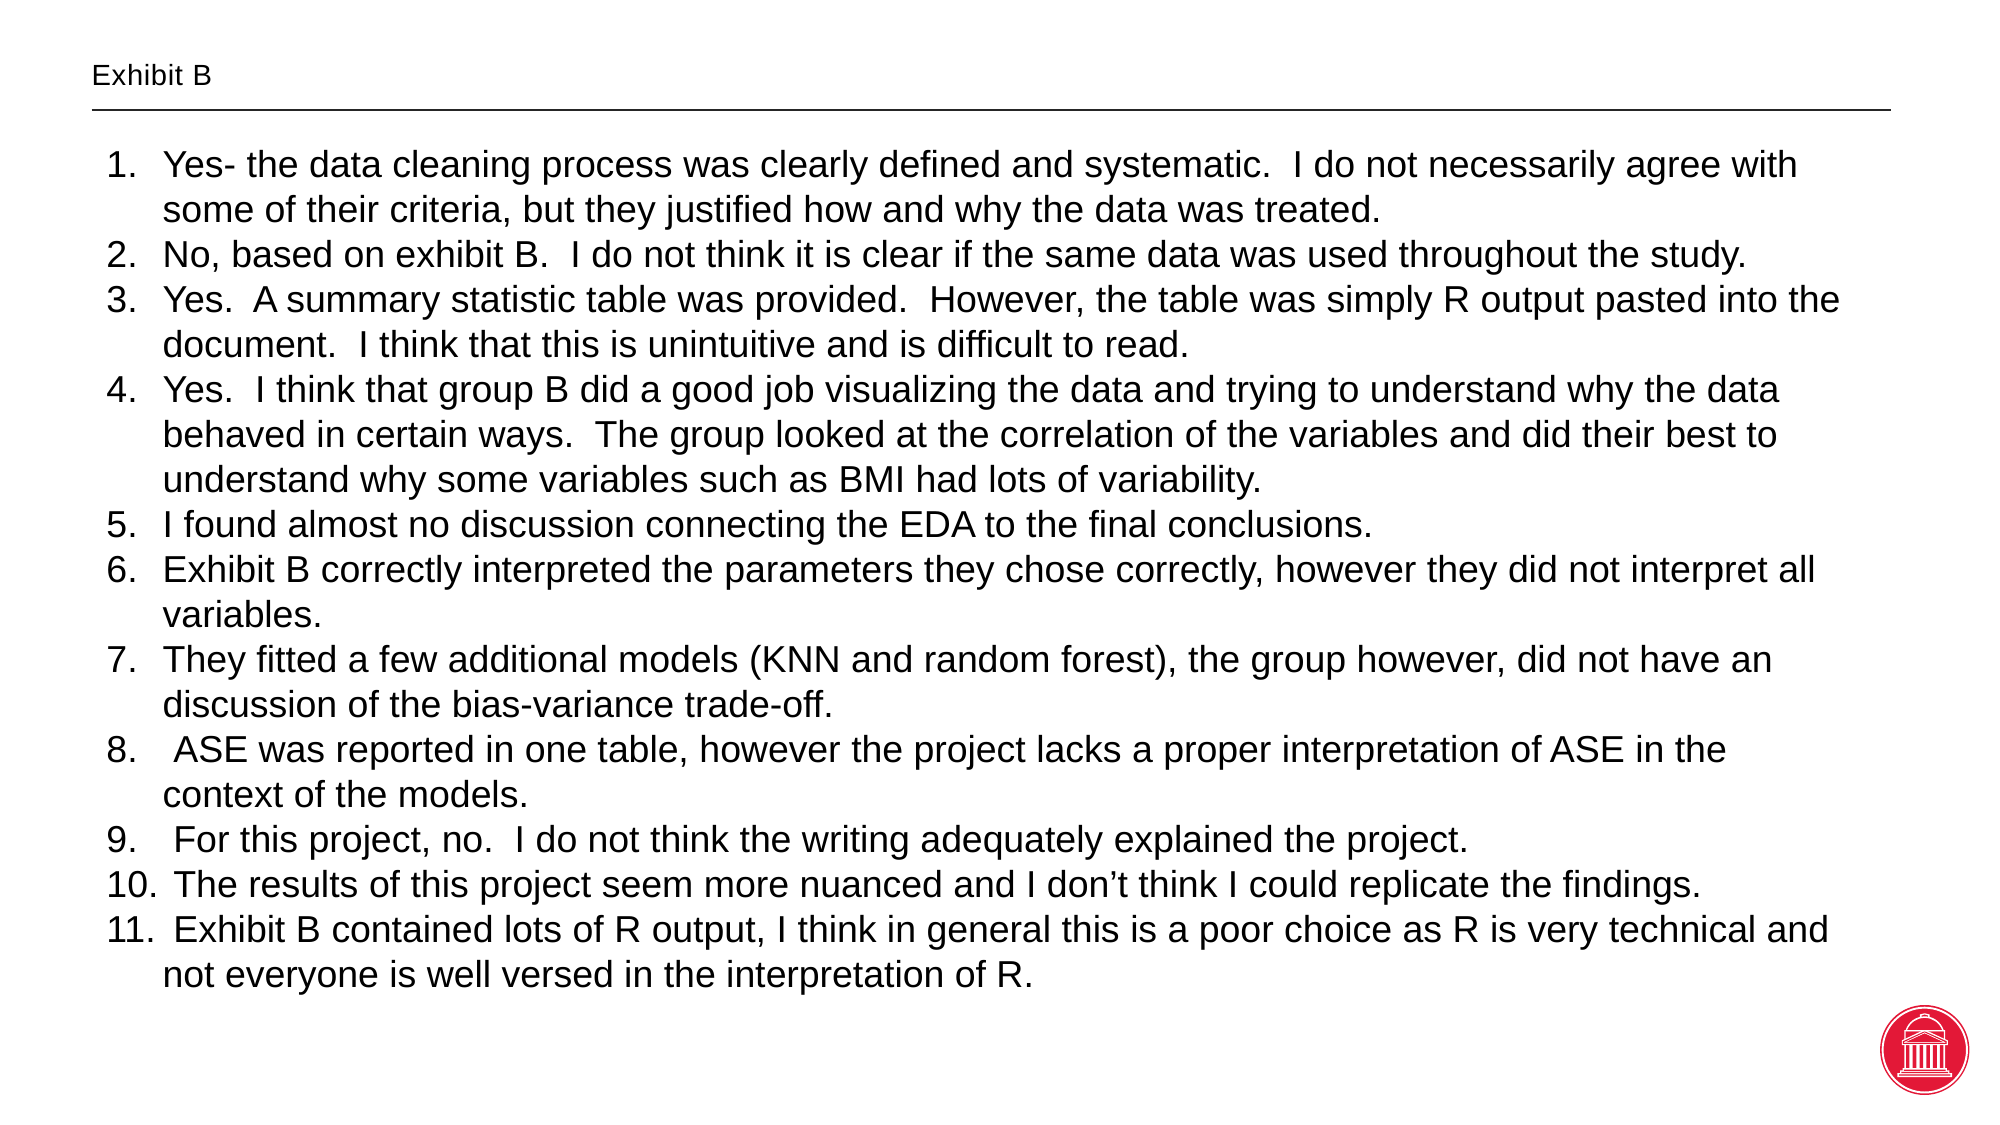

# Exhibit B
Yes- the data cleaning process was clearly defined and systematic.  I do not necessarily agree with some of their criteria, but they justified how and why the data was treated.
No, based on exhibit B.  I do not think it is clear if the same data was used throughout the study.
Yes.  A summary statistic table was provided.  However, the table was simply R output pasted into the document.  I think that this is unintuitive and is difficult to read.
Yes.  I think that group B did a good job visualizing the data and trying to understand why the data behaved in certain ways.  The group looked at the correlation of the variables and did their best to understand why some variables such as BMI had lots of variability.
I found almost no discussion connecting the EDA to the final conclusions.
Exhibit B correctly interpreted the parameters they chose correctly, however they did not interpret all variables.
They fitted a few additional models (KNN and random forest), the group however, did not have an discussion of the bias-variance trade-off.
 ASE was reported in one table, however the project lacks a proper interpretation of ASE in the context of the models.
 For this project, no.  I do not think the writing adequately explained the project.
 The results of this project seem more nuanced and I don’t think I could replicate the findings.
 Exhibit B contained lots of R output, I think in general this is a poor choice as R is very technical and not everyone is well versed in the interpretation of R.